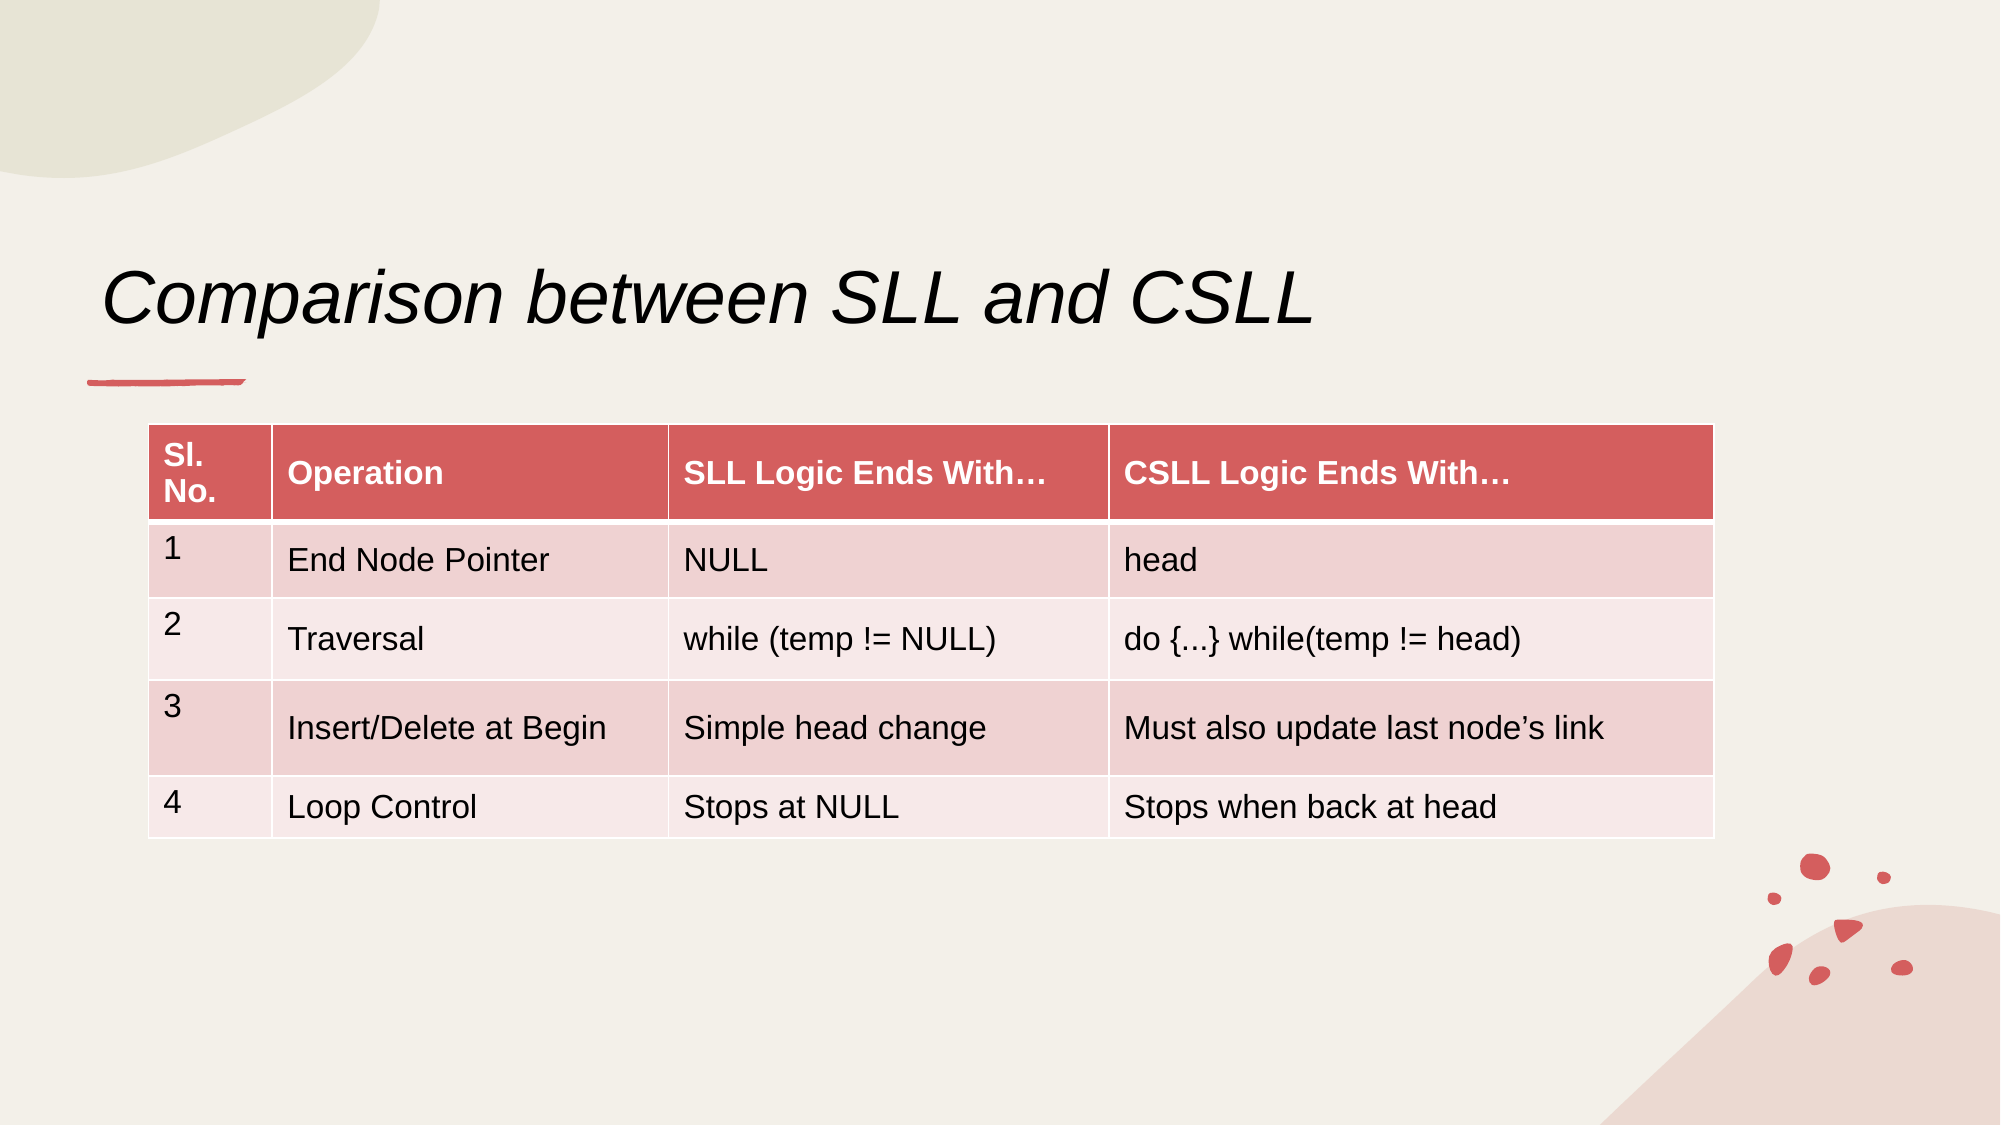

# Comparison between SLL and CSLL
| Sl. No. | Operation | SLL Logic Ends With… | CSLL Logic Ends With… |
| --- | --- | --- | --- |
| 1 | End Node Pointer | NULL | head |
| 2 | Traversal | while (temp != NULL) | do {...} while(temp != head) |
| 3 | Insert/Delete at Begin | Simple head change | Must also update last node’s link |
| 4 | Loop Control | Stops at NULL | Stops when back at head |